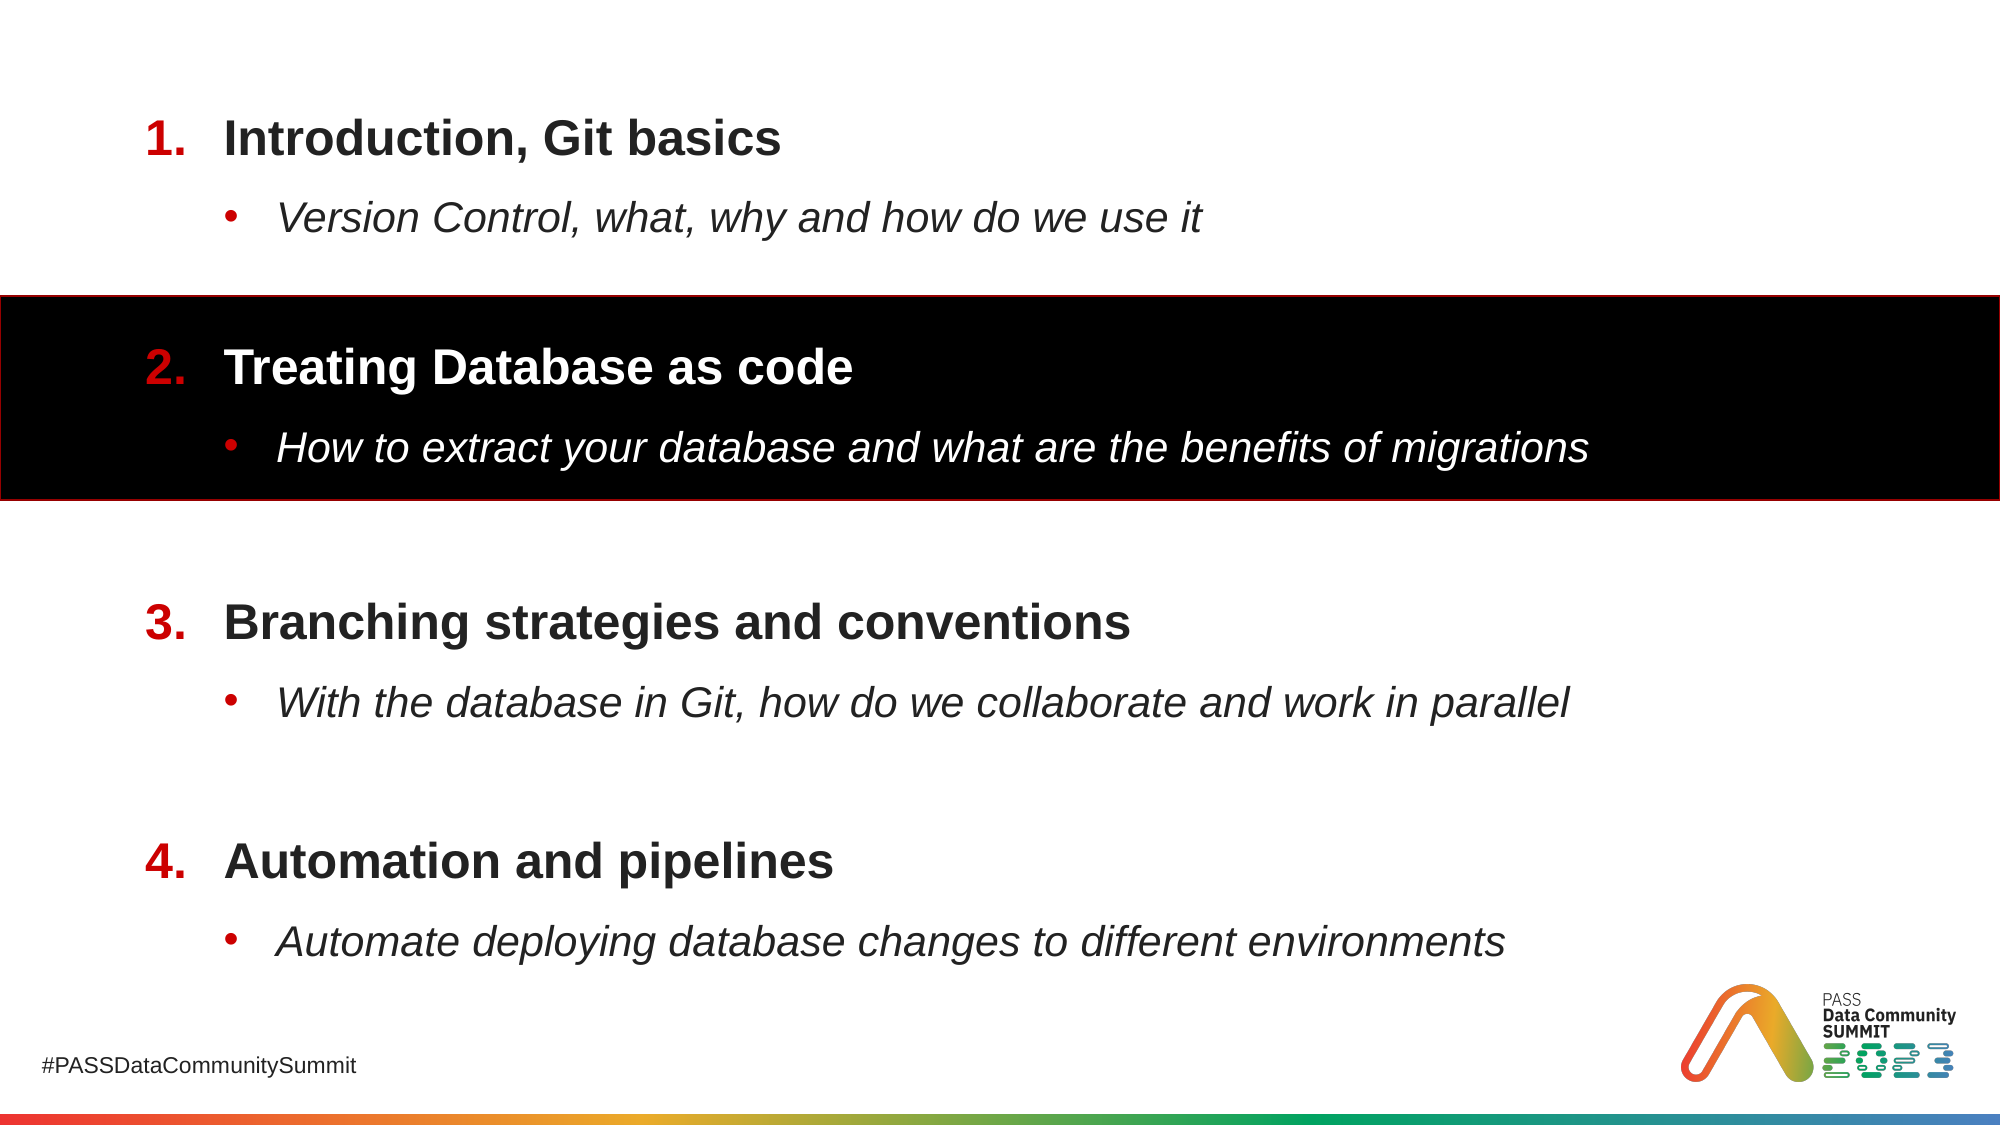

Introduction, Git basics
Version Control, what, why and how do we use it
Treating Database as code
How to extract your database and what are the benefits of migrations

Branching strategies and conventions
With the database in Git, how do we collaborate and work in parallel

Automation and pipelines
Automate deploying database changes to different environments